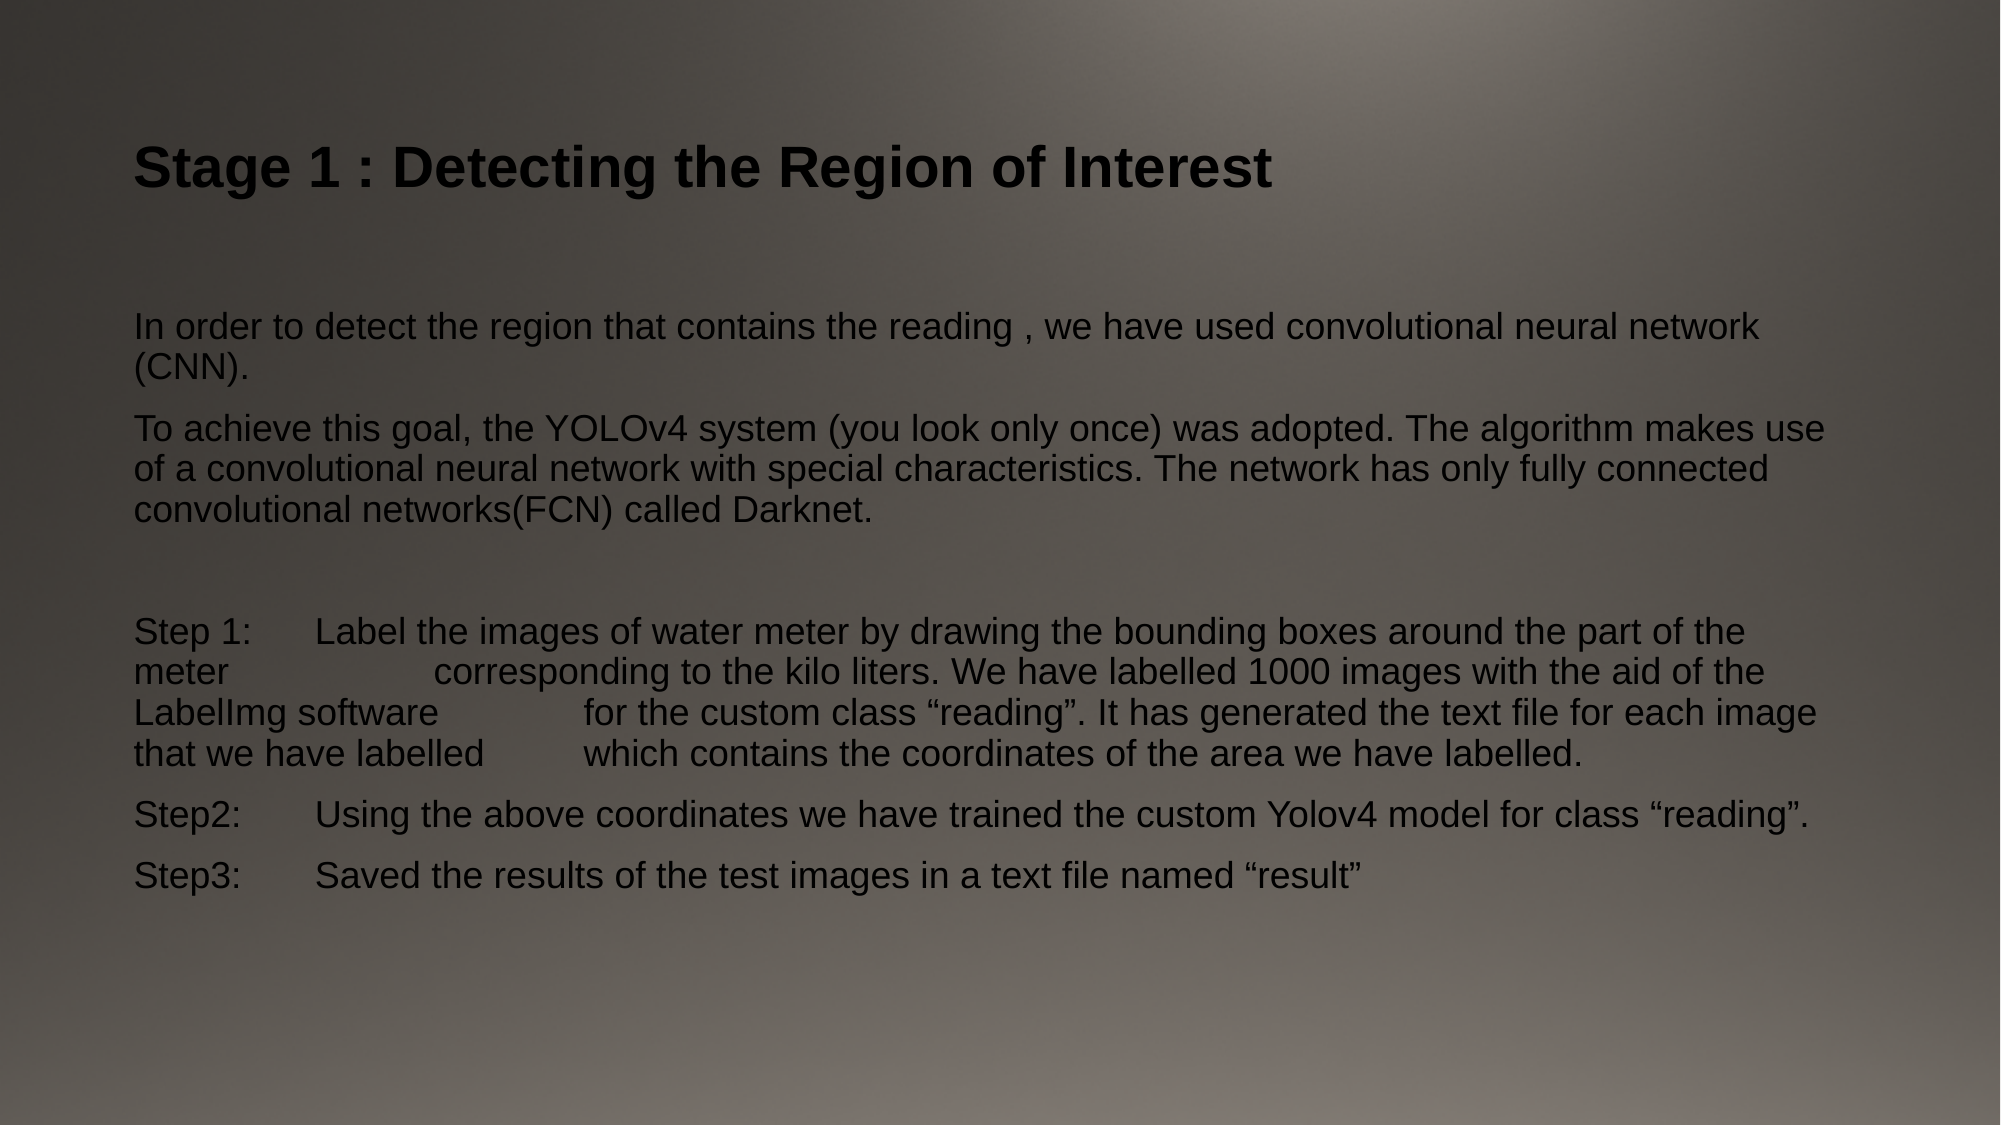

# Stage 1 : Detecting the Region of Interest
In order to detect the region that contains the reading , we have used convolutional neural network (CNN).
To achieve this goal, the YOLOv4 system (you look only once) was adopted. The algorithm makes use of a convolutional neural network with special characteristics. The network has only fully connected convolutional networks(FCN) called Darknet.

Step 1:      Label the images of water meter by drawing the bounding boxes around the part of the meter                   	corresponding to the kilo liters. We have labelled 1000 images with the aid of the LabelImg software 	for the custom class “reading”. It has generated the text file for each image that we have labelled 	which contains the coordinates of the area we have labelled.
Step2:       Using the above coordinates we have trained the custom Yolov4 model for class “reading”.
Step3:       Saved the results of the test images in a text file named “result”